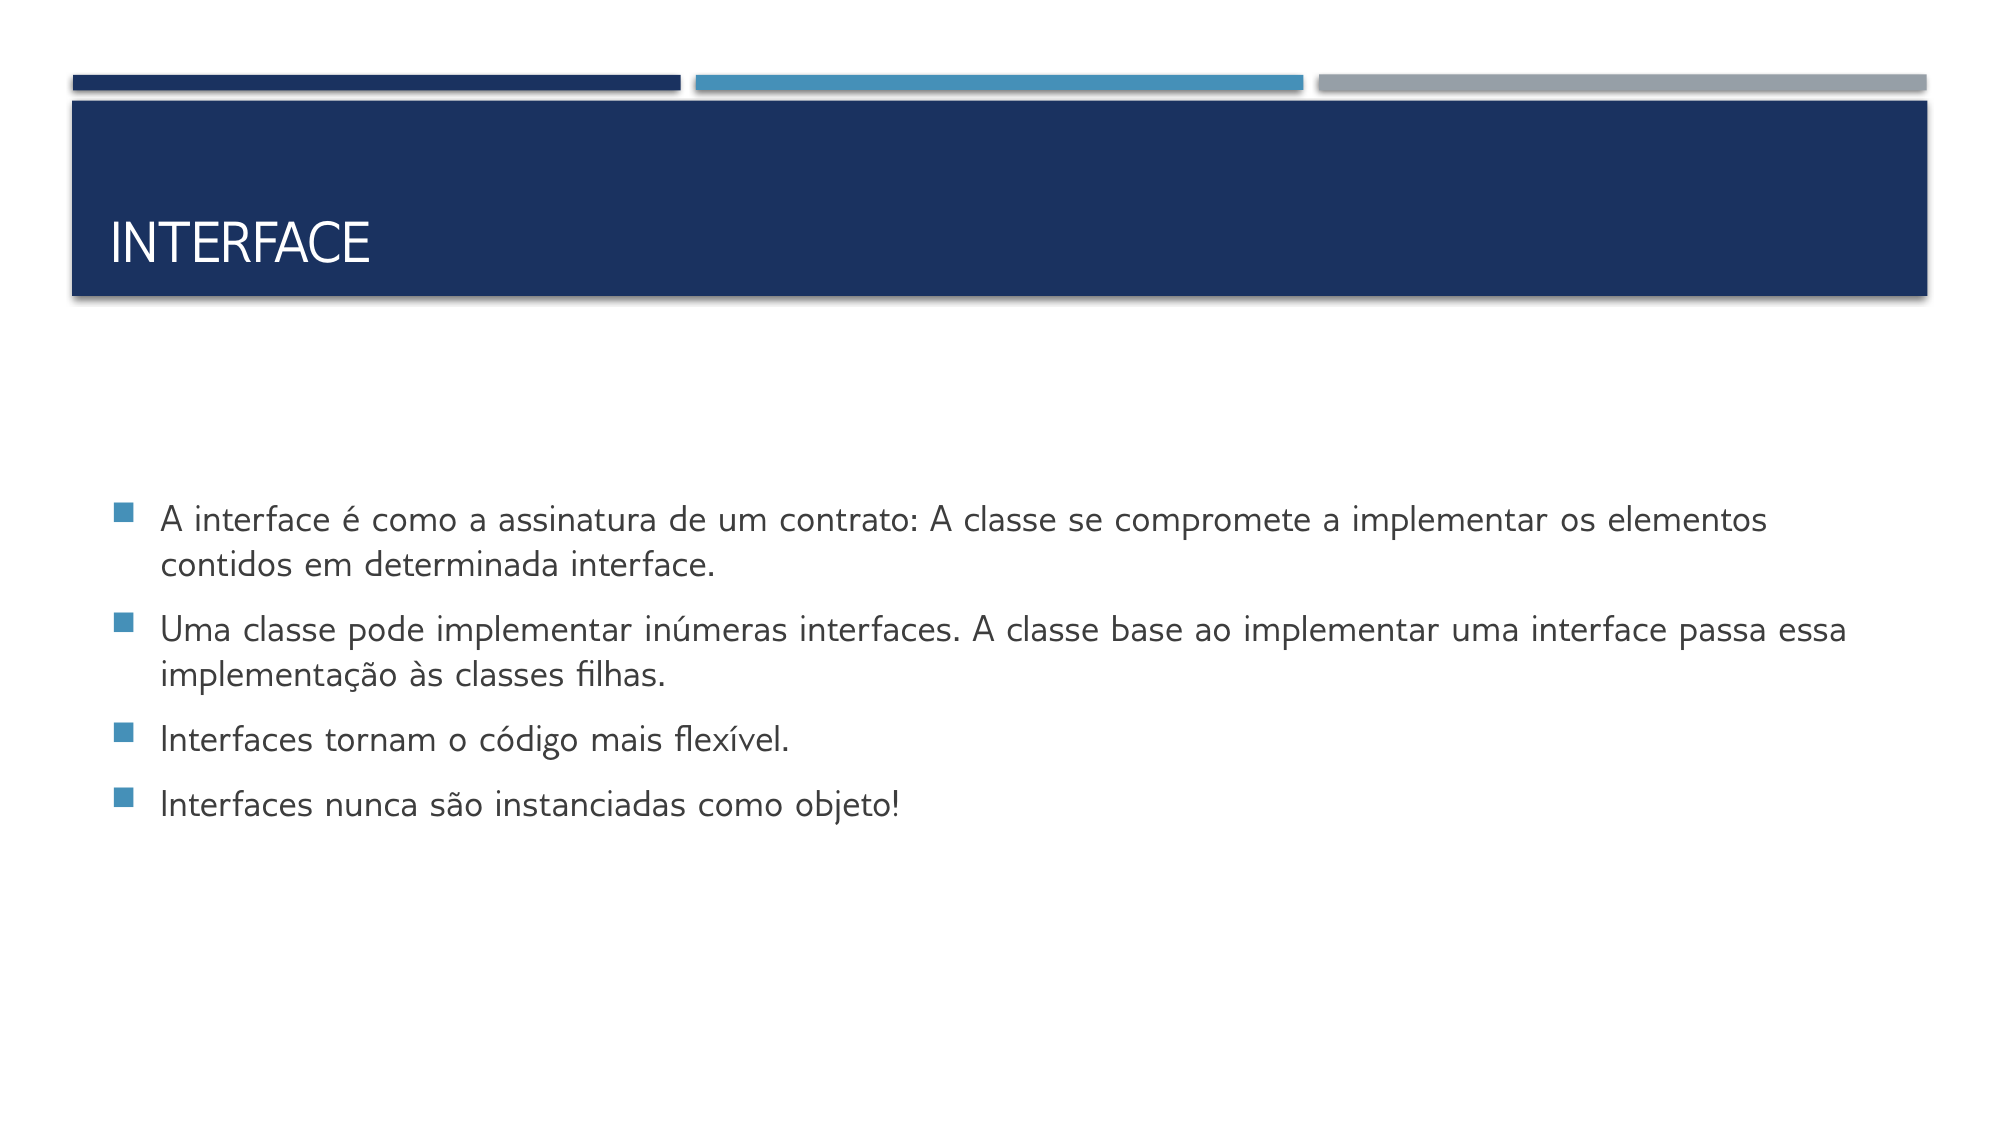

# interface
A interface é como a assinatura de um contrato: A classe se compromete a implementar os elementos contidos em determinada interface.
Uma classe pode implementar inúmeras interfaces. A classe base ao implementar uma interface passa essa implementação às classes filhas.
Interfaces tornam o código mais flexível.
Interfaces nunca são instanciadas como objeto!